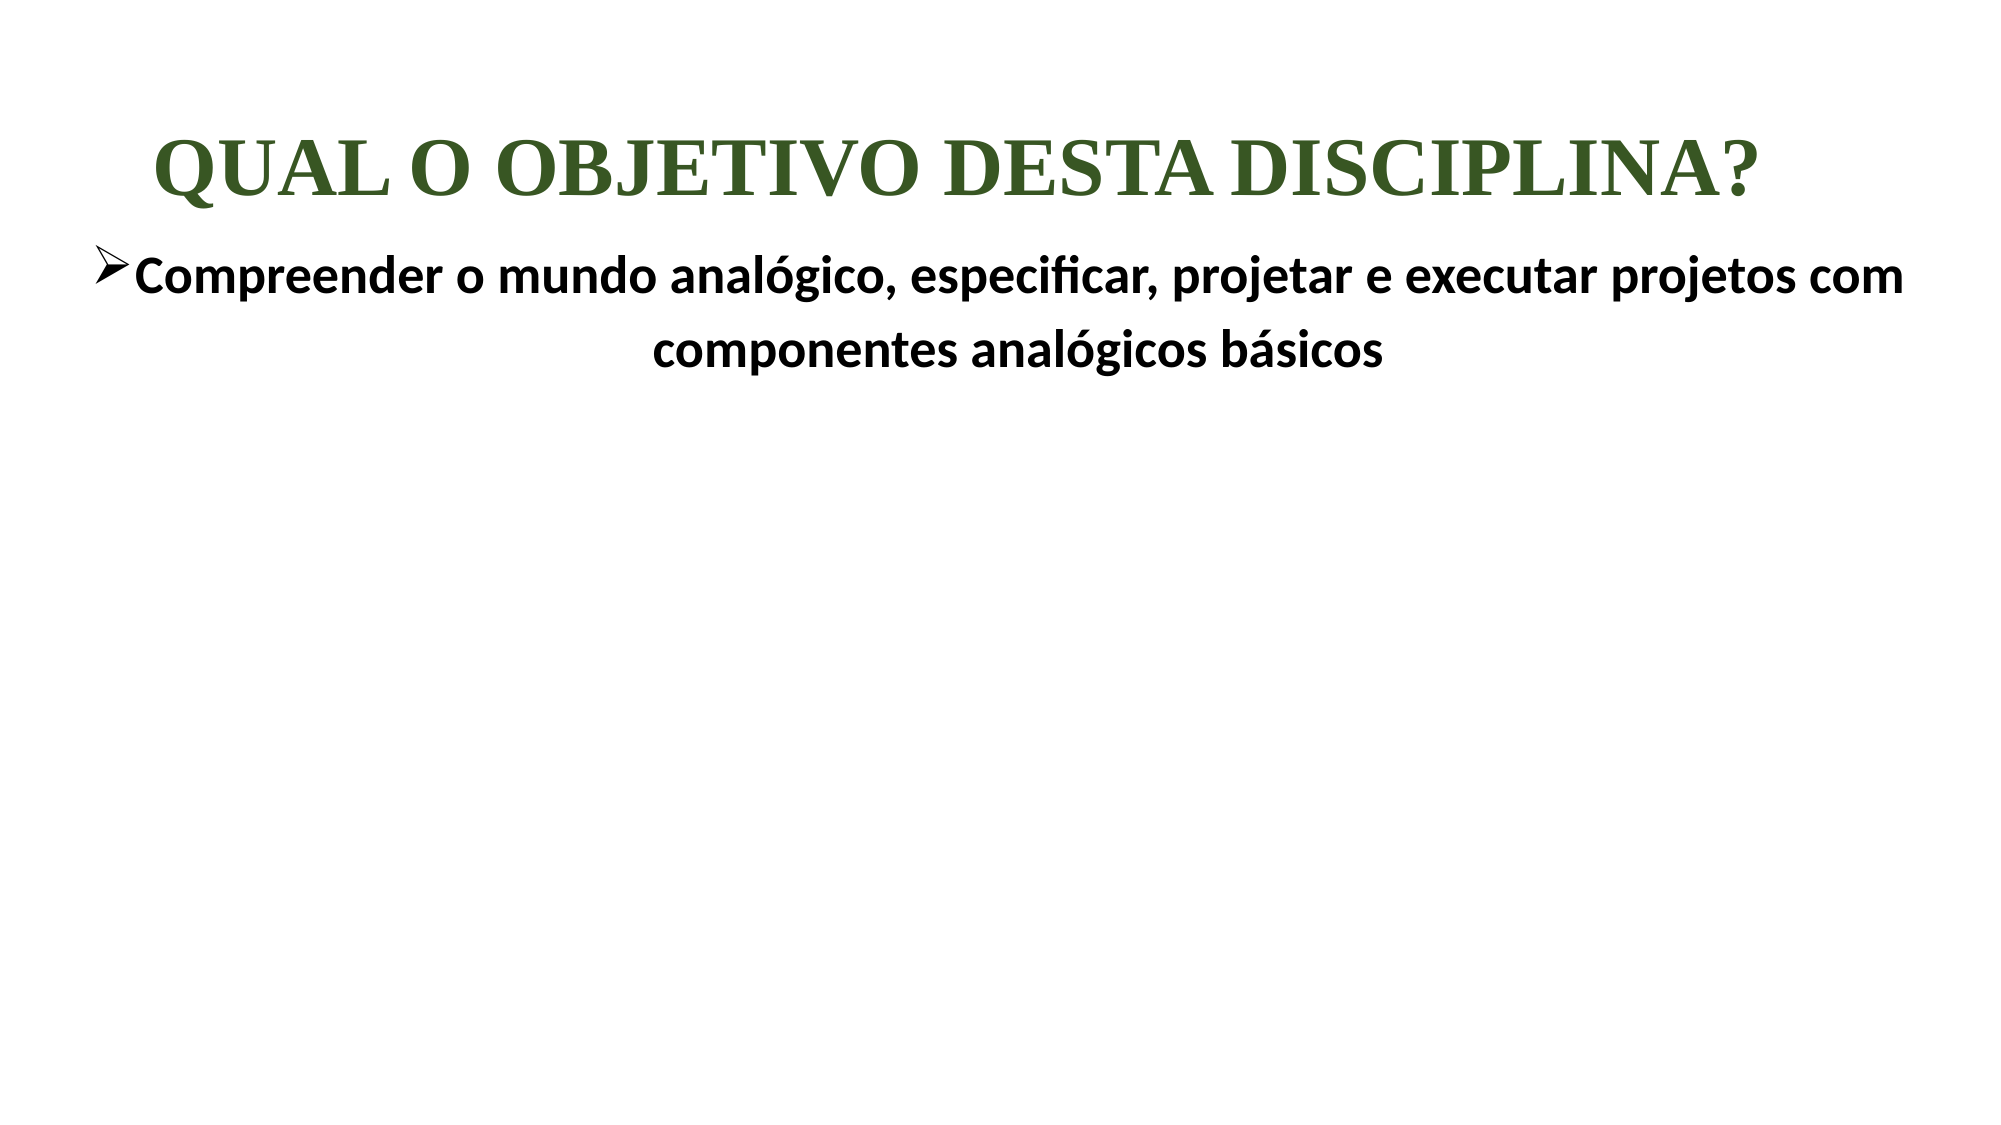

# Qual o objetivo desta DISCIPLINA?
Compreender o mundo analógico, especificar, projetar e executar projetos com componentes analógicos básicos